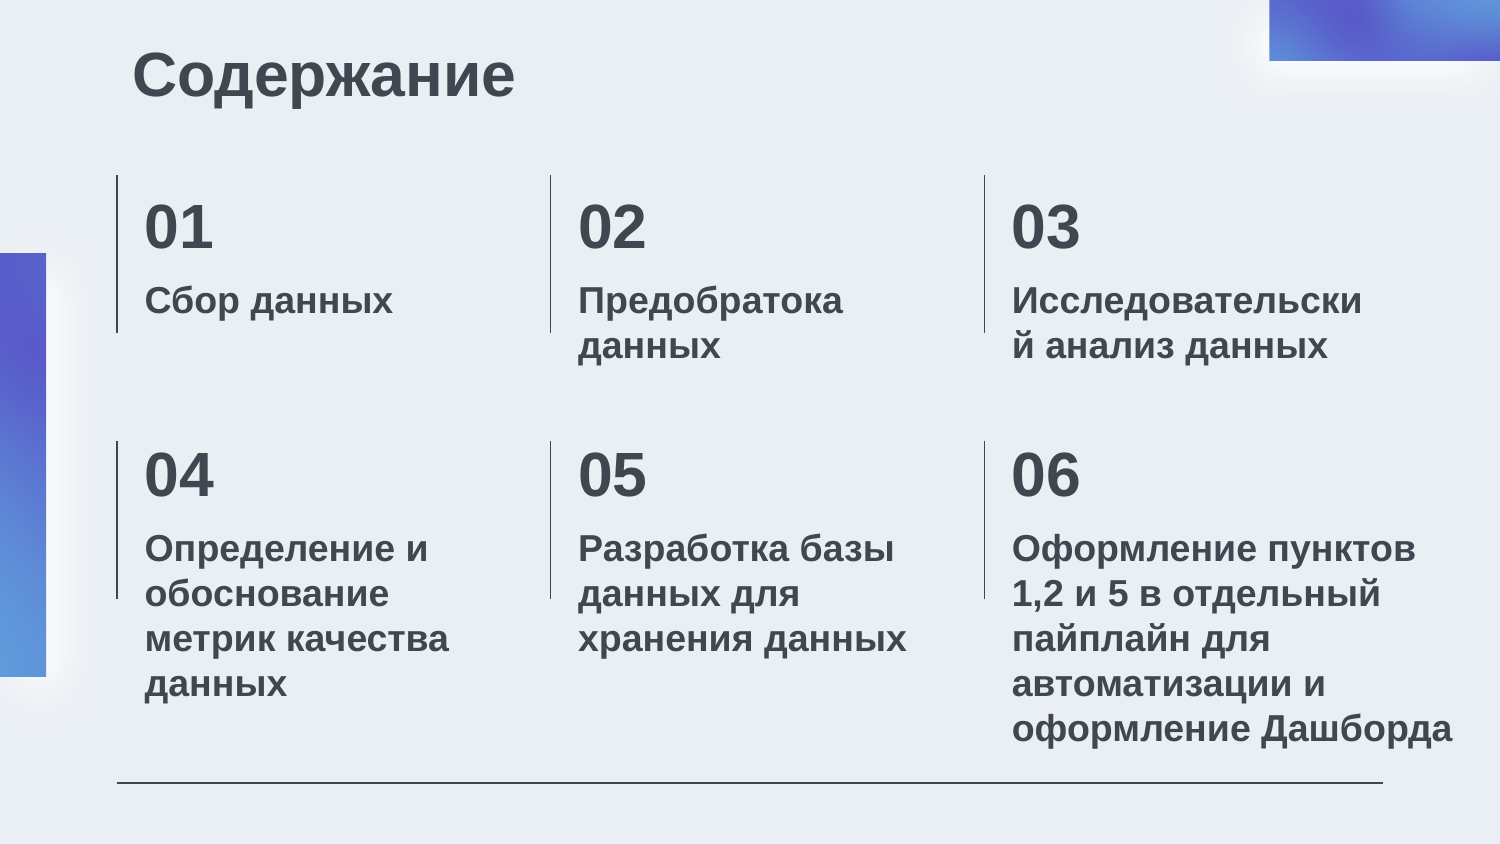

# Содержание
01
02
03
Сбор данных
Предобратока данных
Исследовательский анализ данных
04
05
06
Определение и обоснование метрик качества данных
Разработка базы данных для хранения данных
Оформление пунктов 1,2 и 5 в отдельный пайплайн для автоматизации и оформление Дашборда